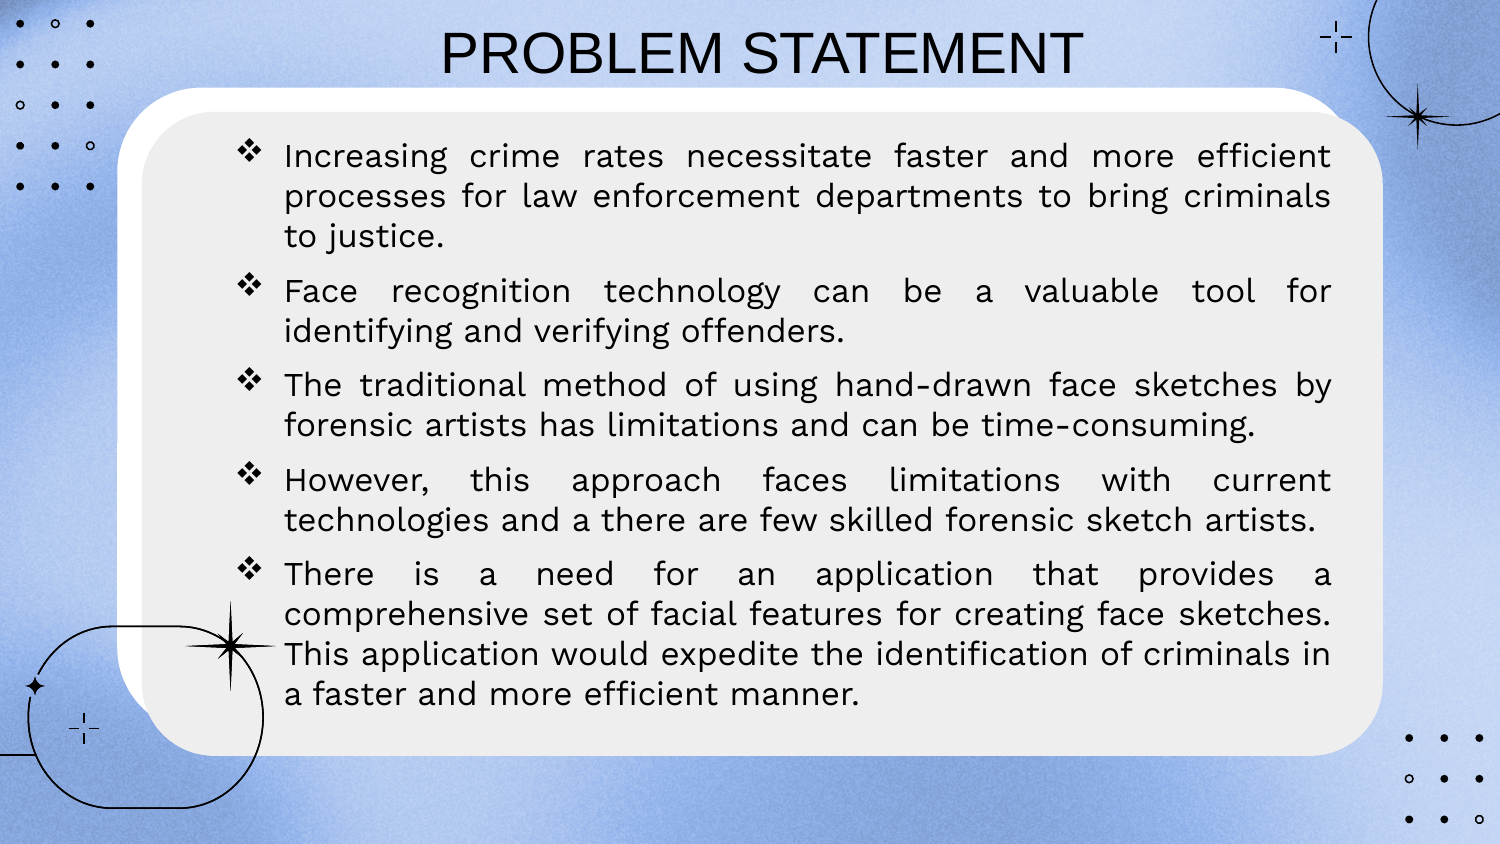

# PROBLEM STATEMENT
Increasing crime rates necessitate faster and more efficient processes for law enforcement departments to bring criminals to justice.
Face recognition technology can be a valuable tool for identifying and verifying offenders.
The traditional method of using hand-drawn face sketches by forensic artists has limitations and can be time-consuming.
However, this approach faces limitations with current technologies and a there are few skilled forensic sketch artists.
There is a need for an application that provides a comprehensive set of facial features for creating face sketches. This application would expedite the identification of criminals in a faster and more efficient manner.